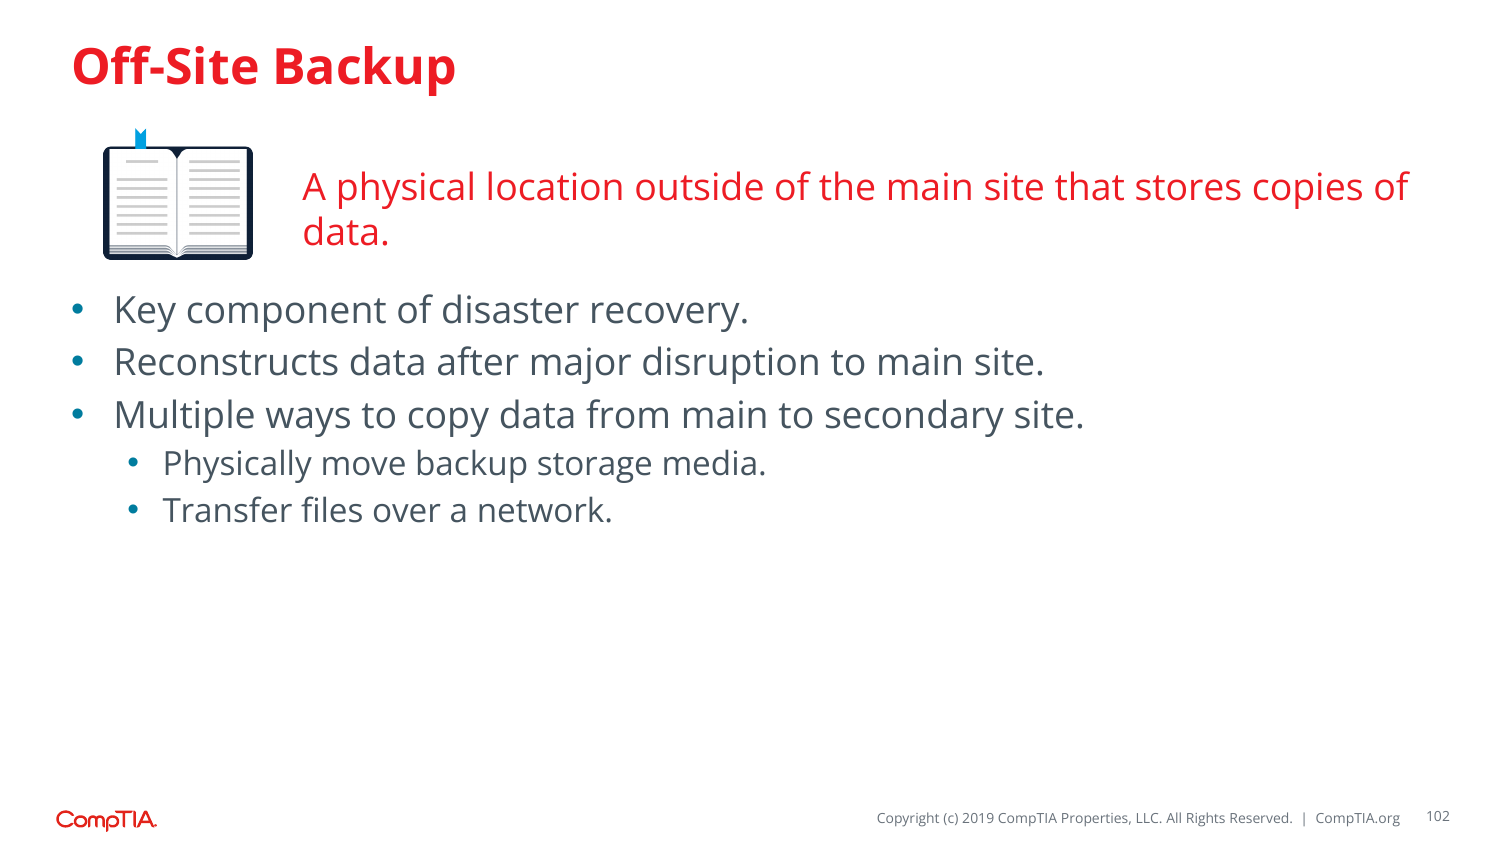

# Off-Site Backup
A physical location outside of the main site that stores copies of data.
Key component of disaster recovery.
Reconstructs data after major disruption to main site.
Multiple ways to copy data from main to secondary site.
Physically move backup storage media.
Transfer files over a network.
102